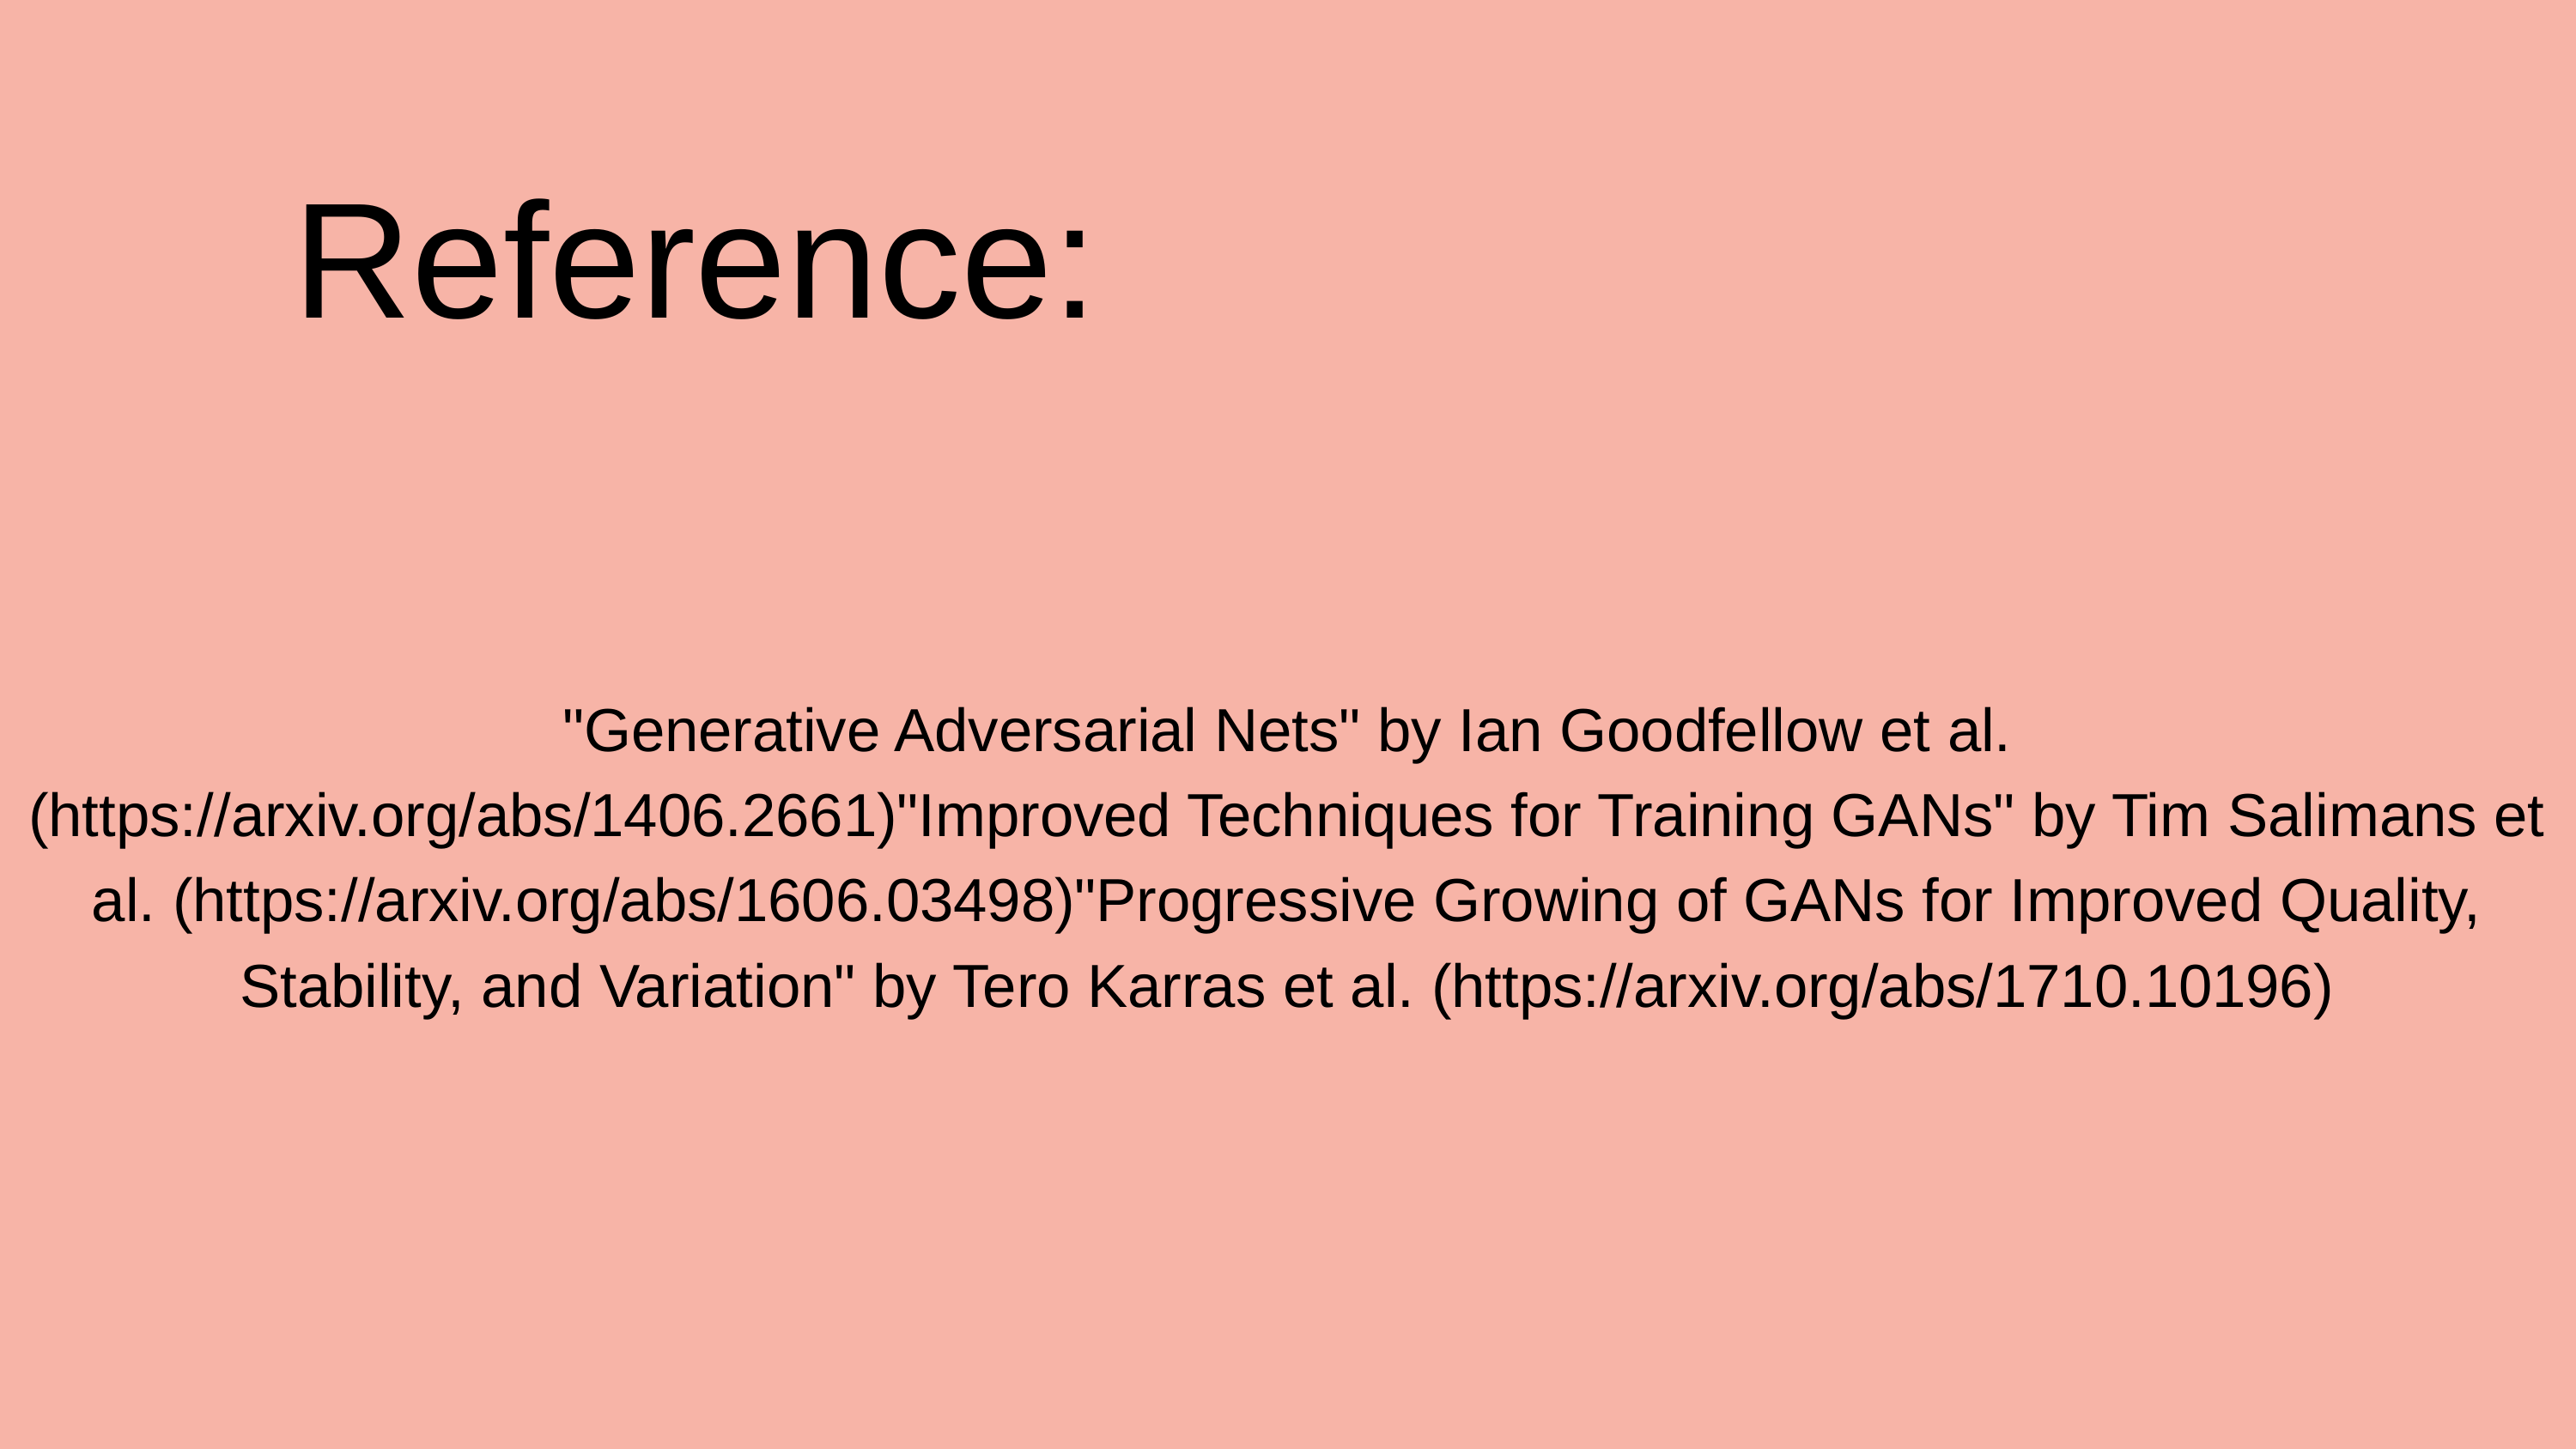

Reference:
"Generative Adversarial Nets" by Ian Goodfellow et al. (https://arxiv.org/abs/1406.2661)"Improved Techniques for Training GANs" by Tim Salimans et al. (https://arxiv.org/abs/1606.03498)"Progressive Growing of GANs for Improved Quality, Stability, and Variation" by Tero Karras et al. (https://arxiv.org/abs/1710.10196)